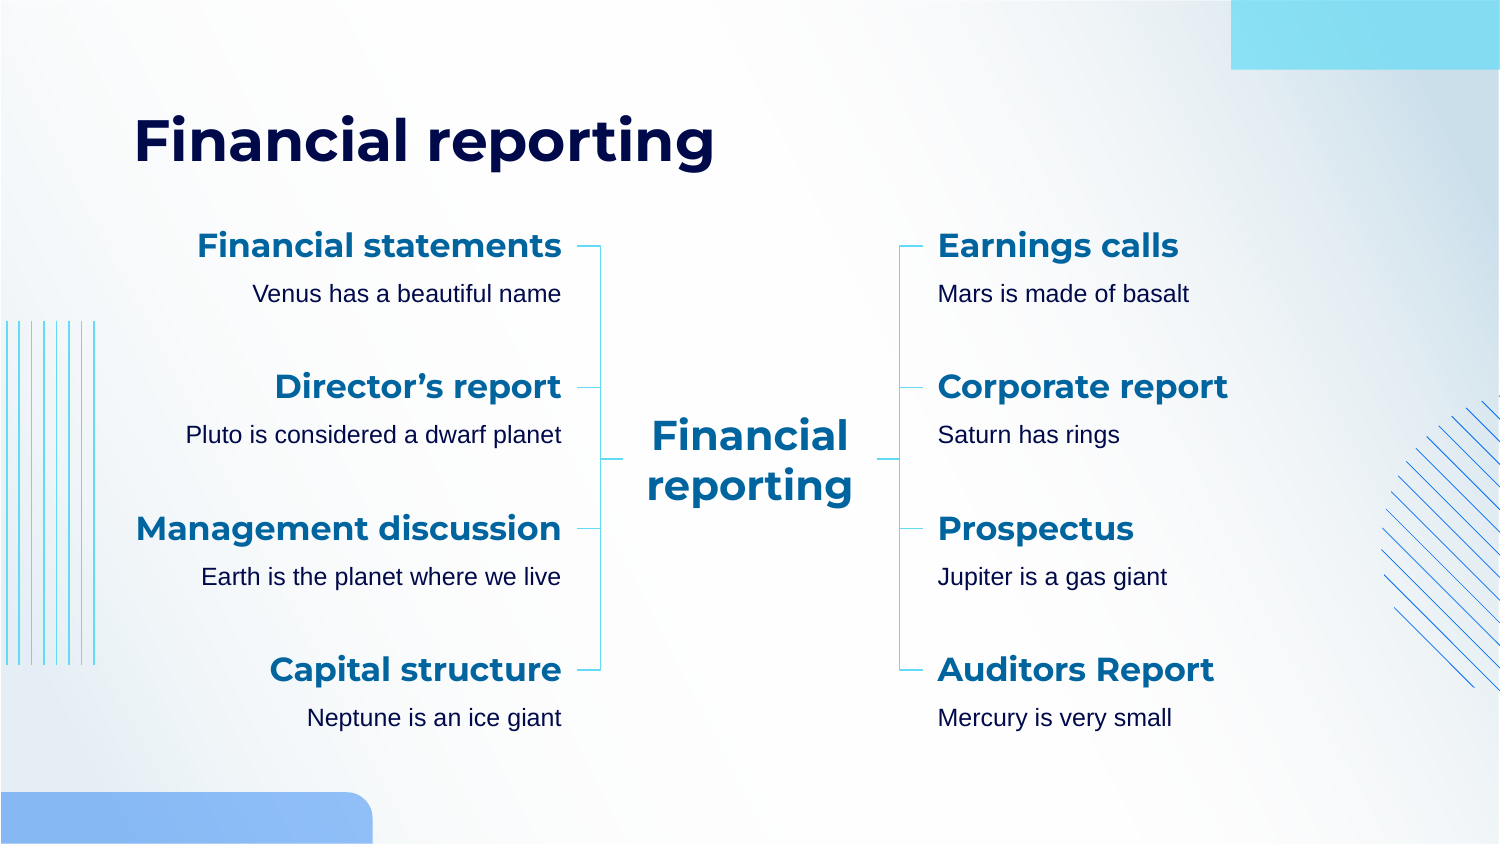

# Financial reporting
Financial statements
Earnings calls
Venus has a beautiful name
Mars is made of basalt
Director’s report
Corporate report
Financial reporting
Pluto is considered a dwarf planet
Saturn has rings
Management discussion
Prospectus
Earth is the planet where we live
Jupiter is a gas giant
Capital structure
Auditors Report
Neptune is an ice giant
Mercury is very small